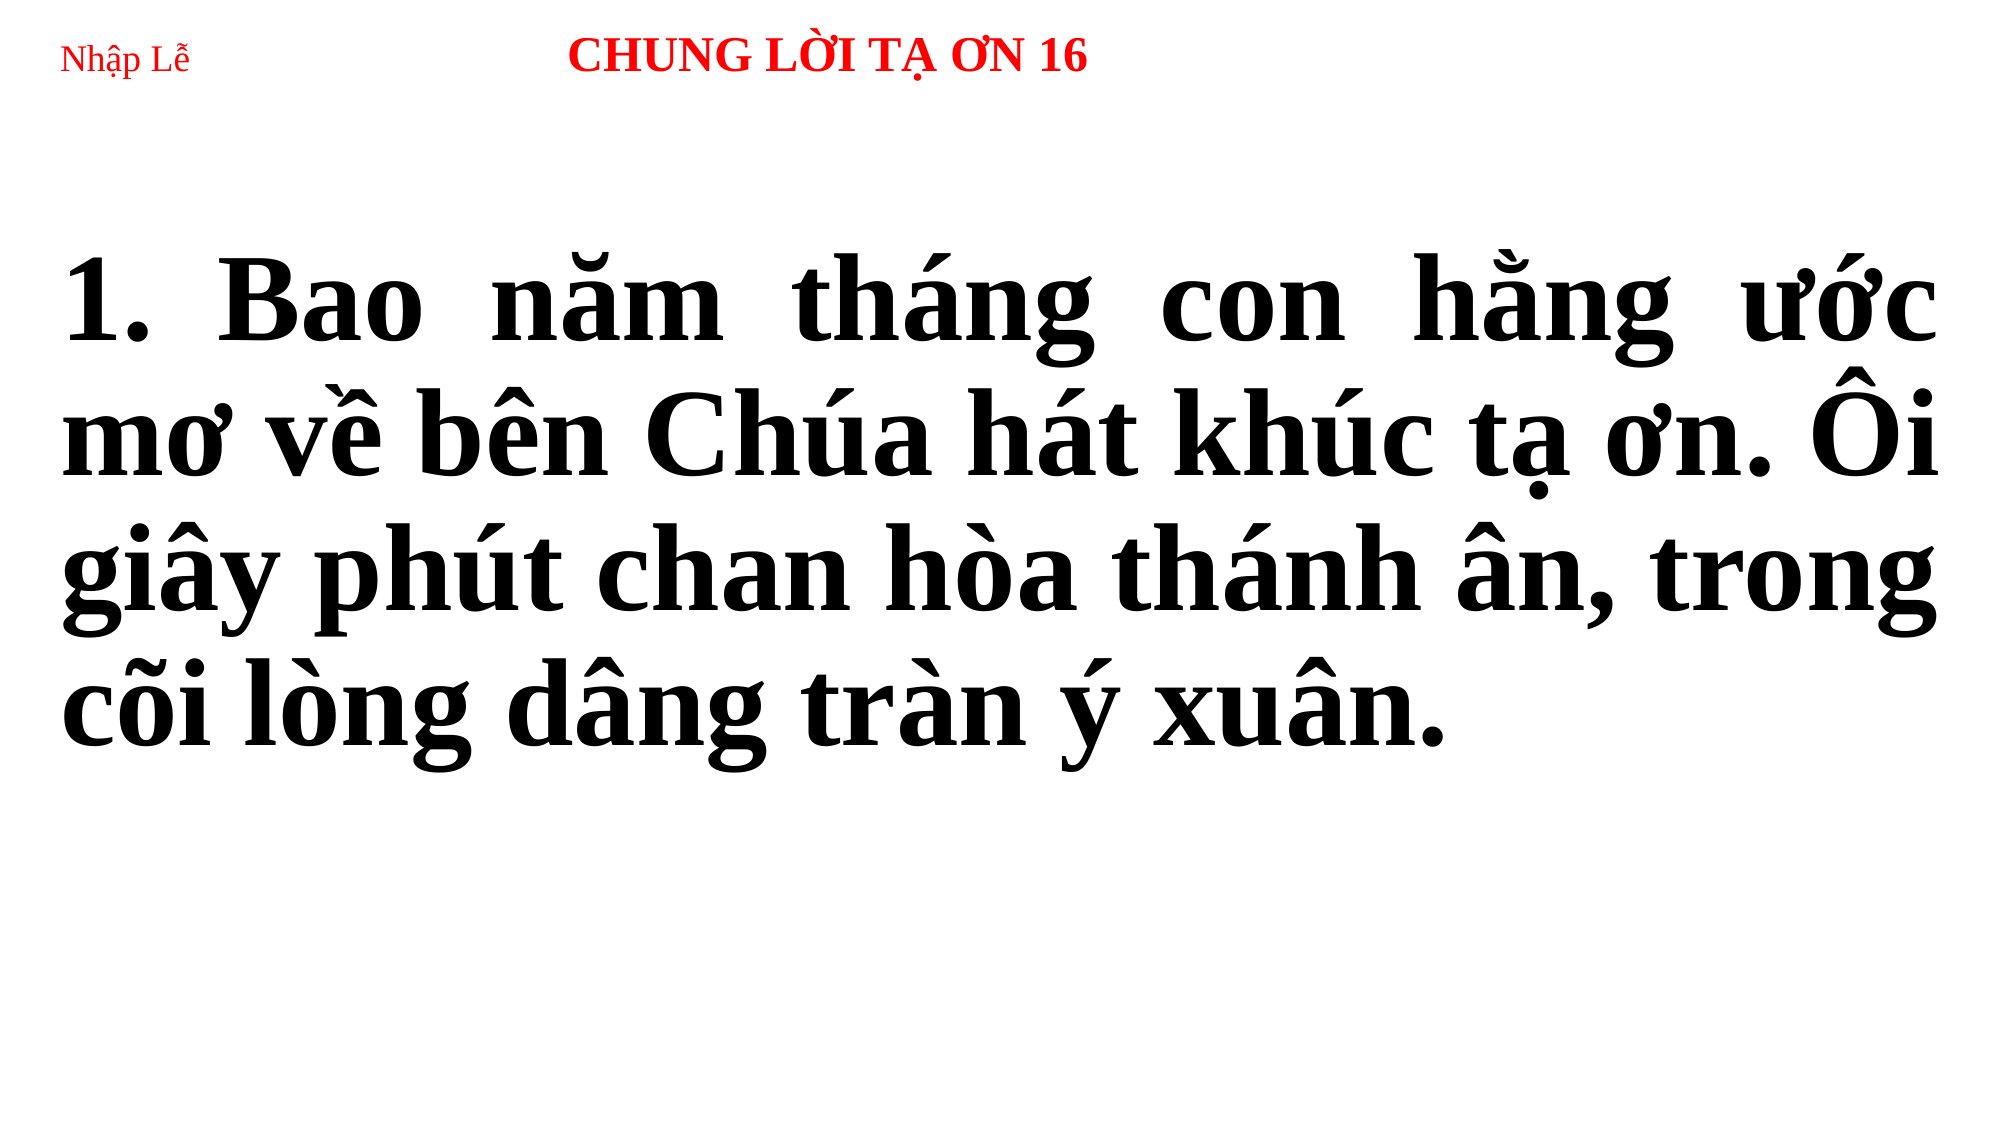

# Nhập Lễ                                 	      CHUNG LỜI TẠ ƠN 16
1. Bao năm tháng con hằng ước mơ về bên Chúa hát khúc tạ ơn. Ôi giây phút chan hòa thánh ân, trong cõi lòng dâng tràn ý xuân.